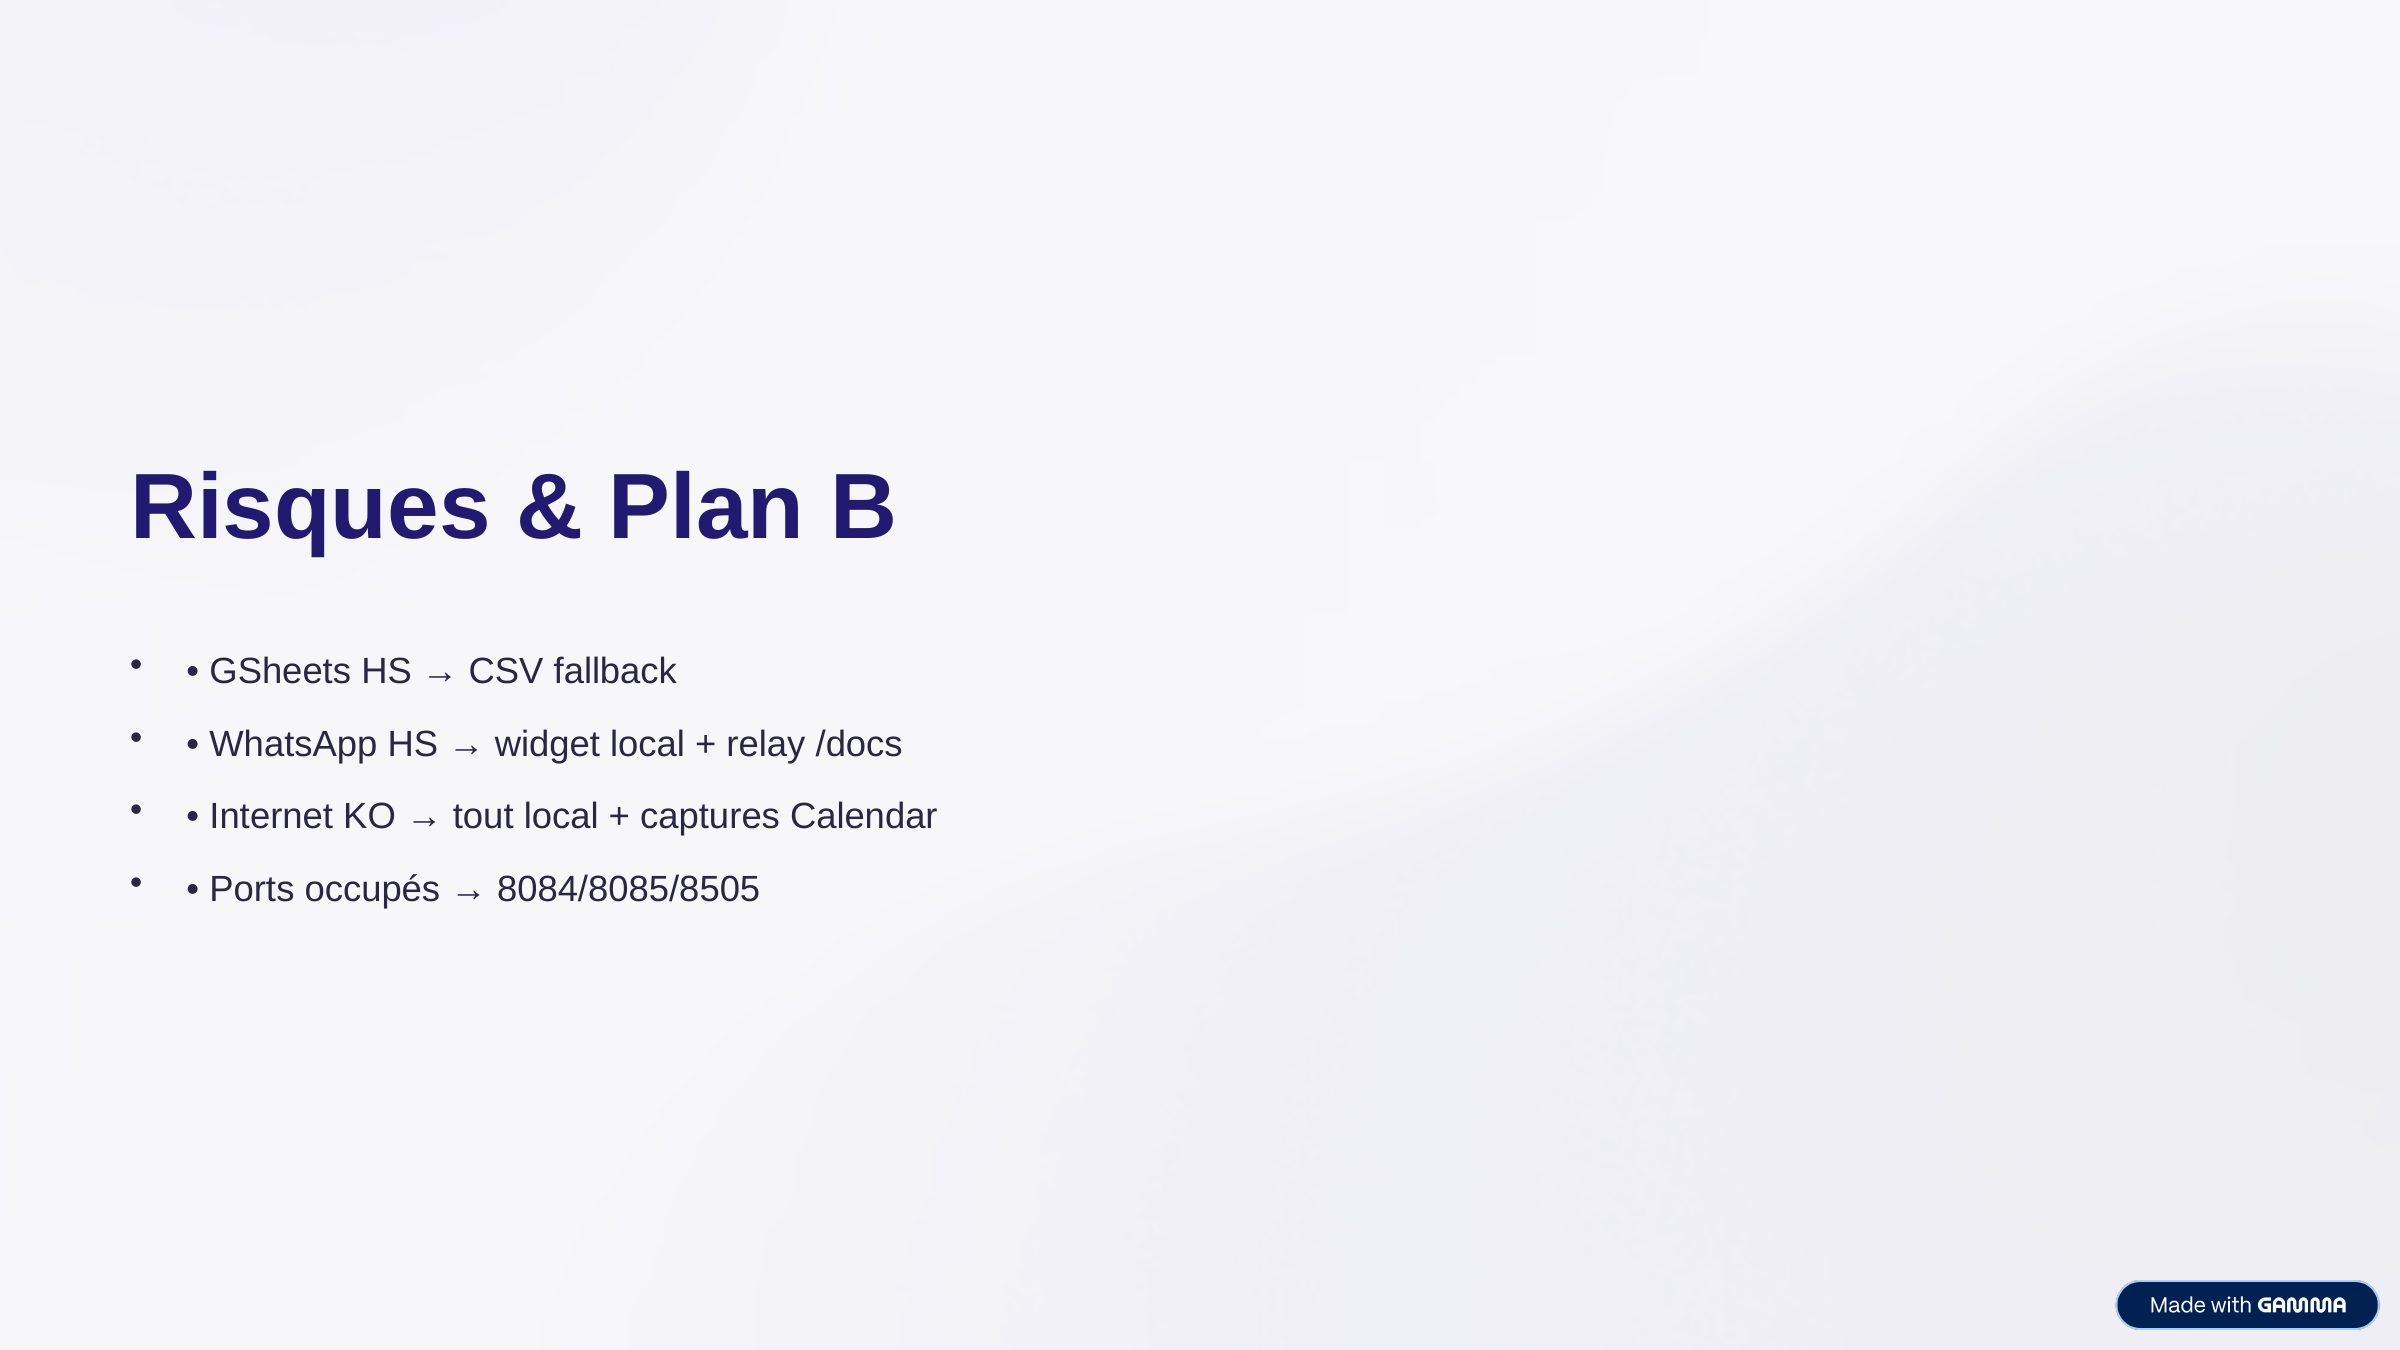

Risques & Plan B
• GSheets HS → CSV fallback
• WhatsApp HS → widget local + relay /docs
• Internet KO → tout local + captures Calendar
• Ports occupés → 8084/8085/8505